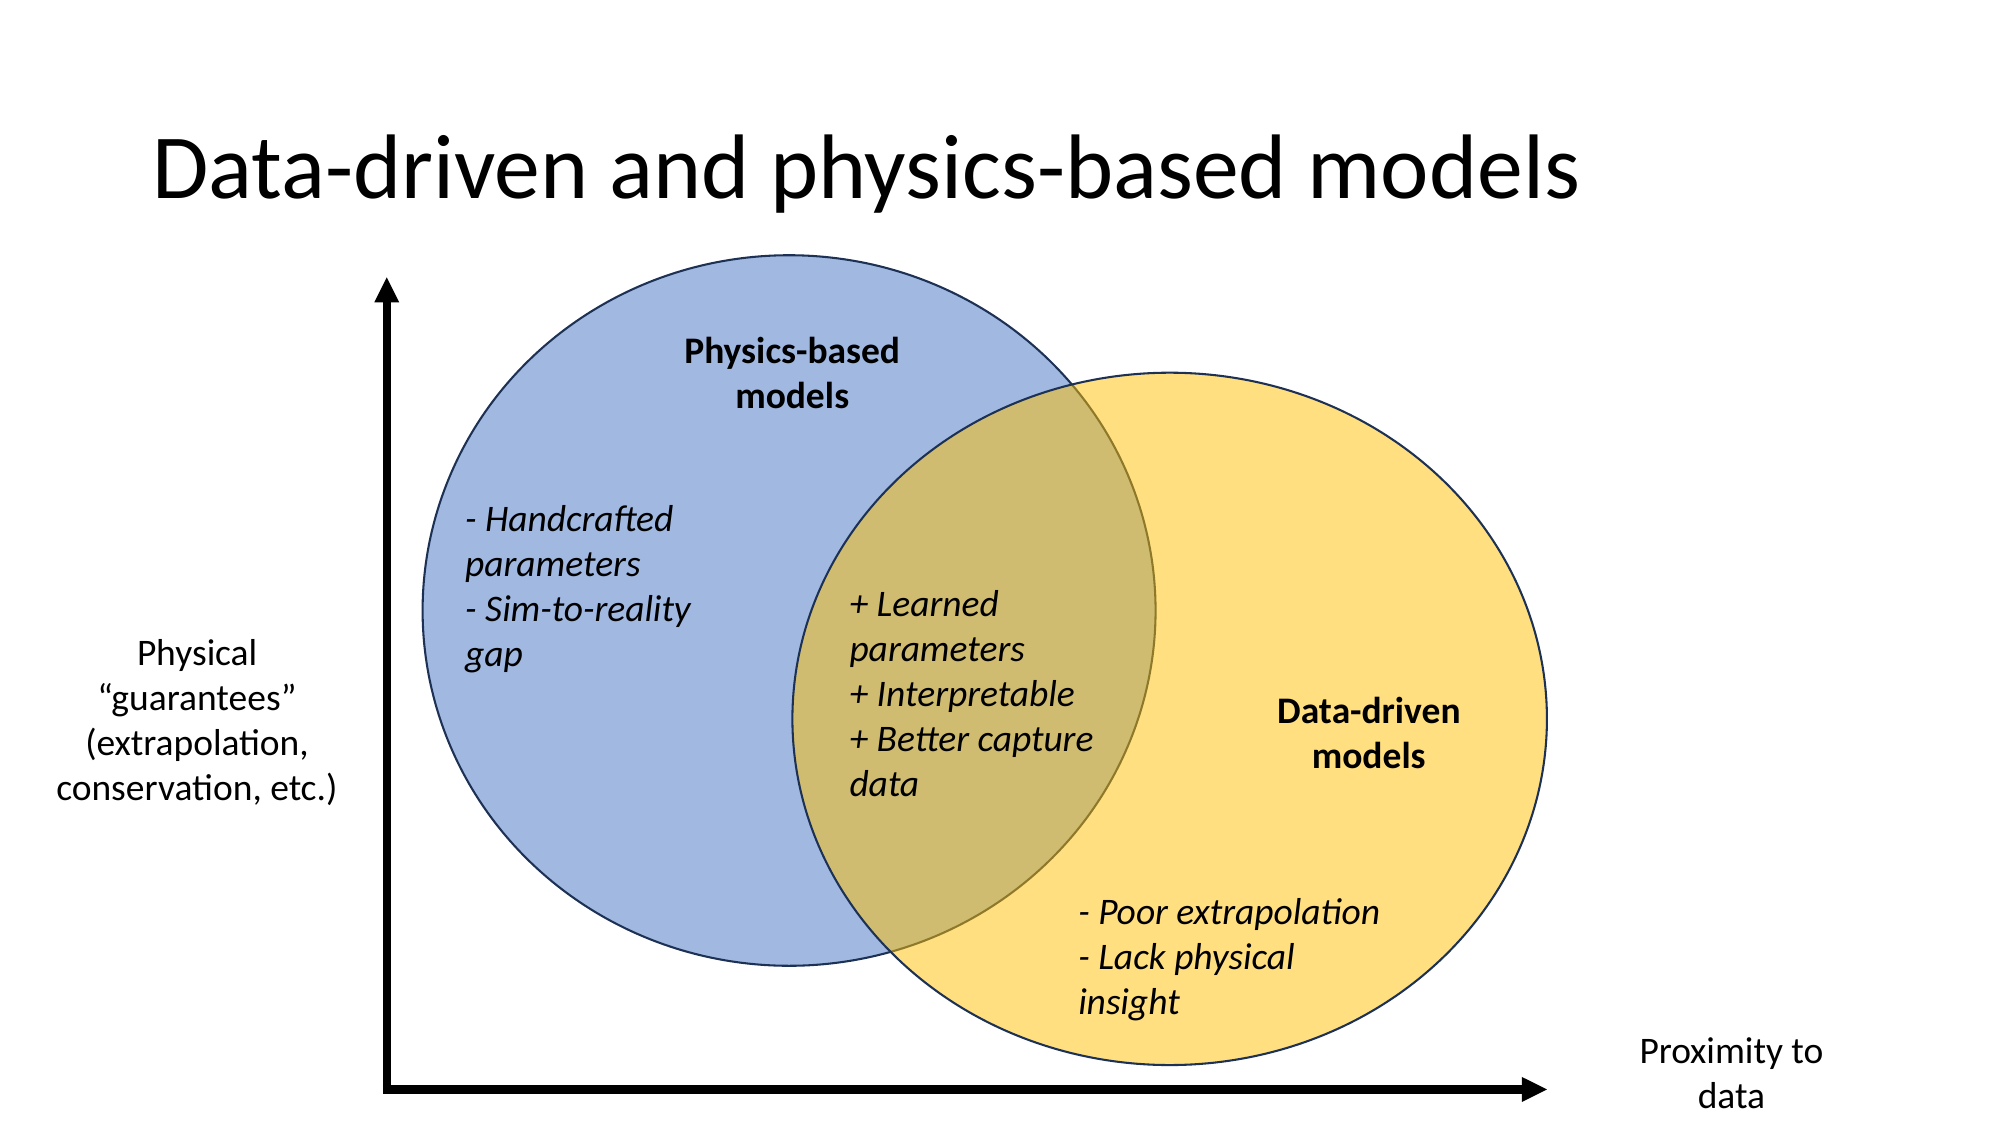

# Data-driven and physics-based models

Physics-based models

- Handcrafted parameters
- Sim-to-reality gap
+ Learned parameters
+ Interpretable
+ Better capture data
Physical “guarantees”
(extrapolation, conservation, etc.)
Data-driven models
- Poor extrapolation
- Lack physical insight
Proximity to data